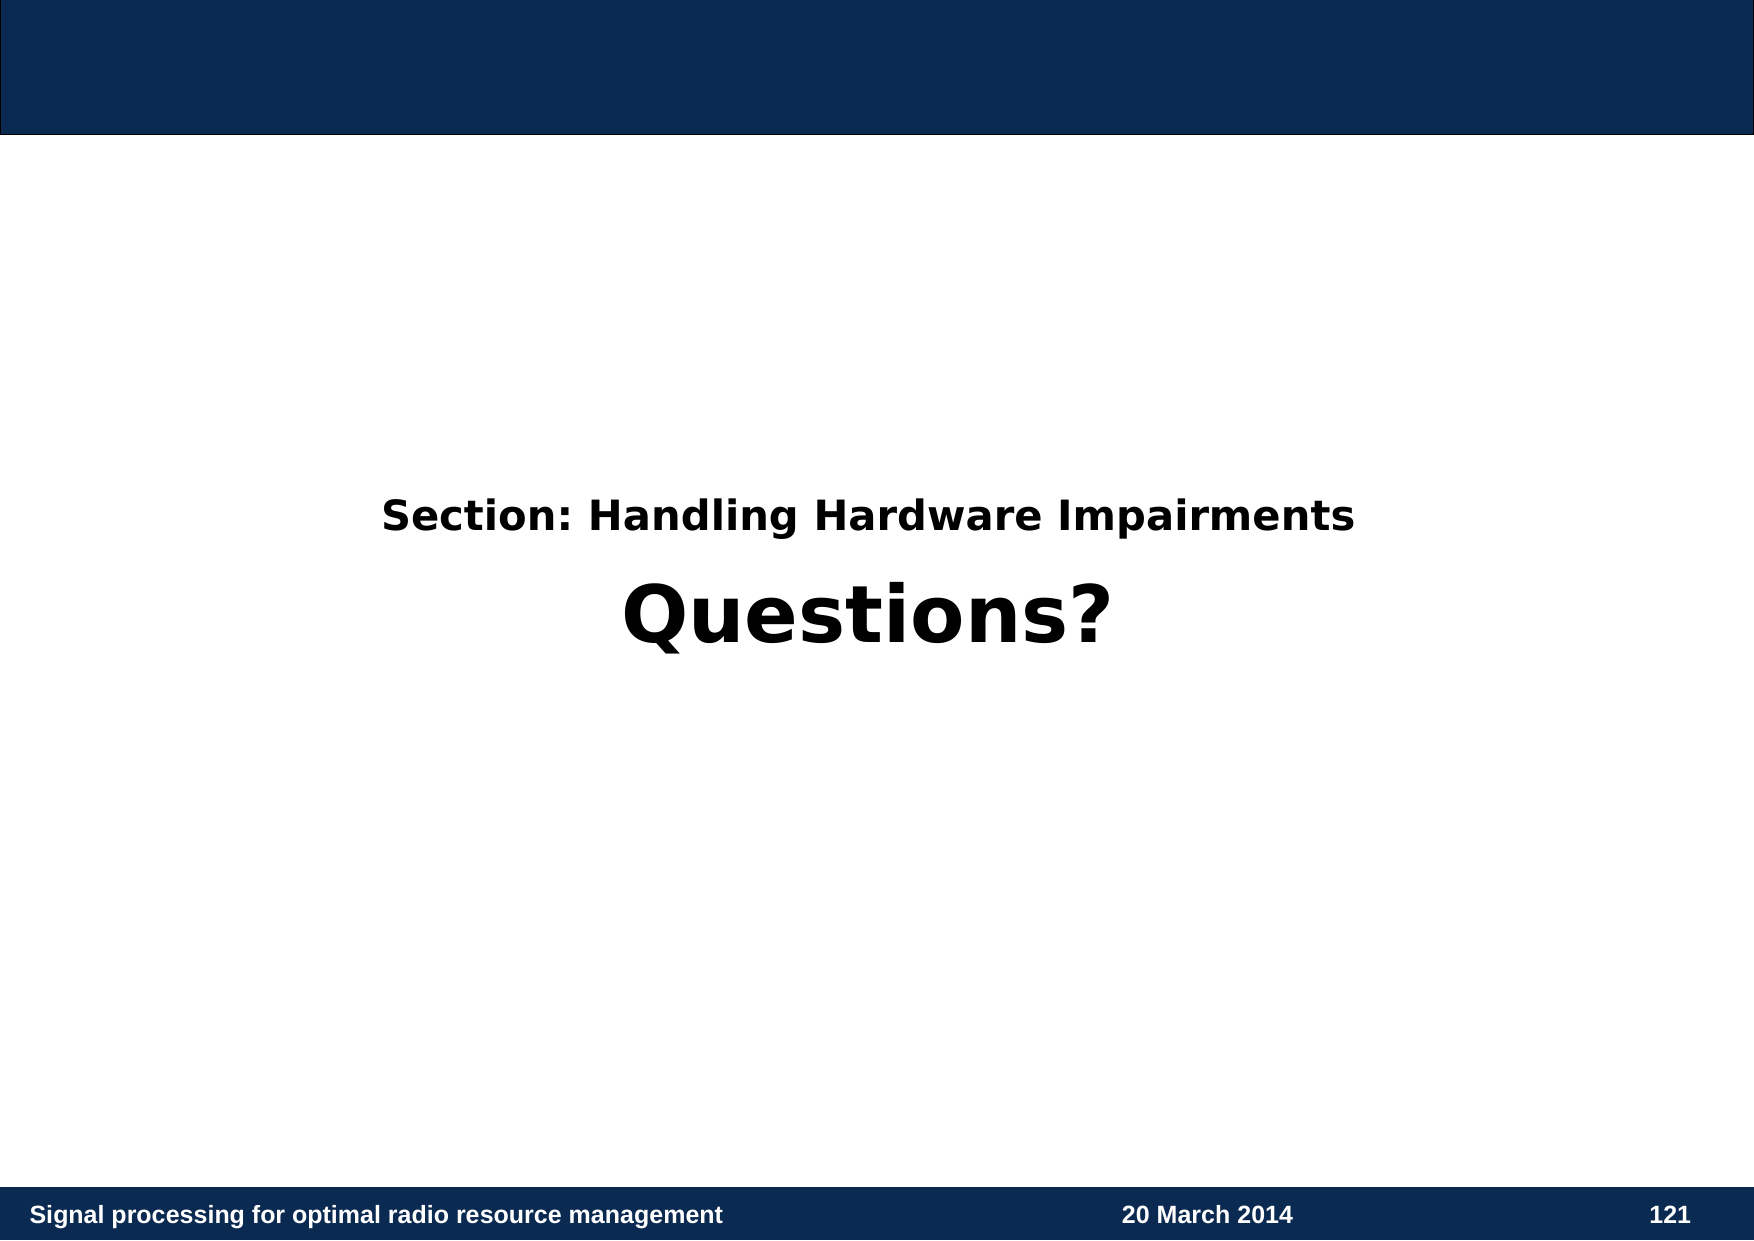

Section: Handling Hardware Impairments
Questions?
Signal processing for optimal radio resource management
20 March 2014
121